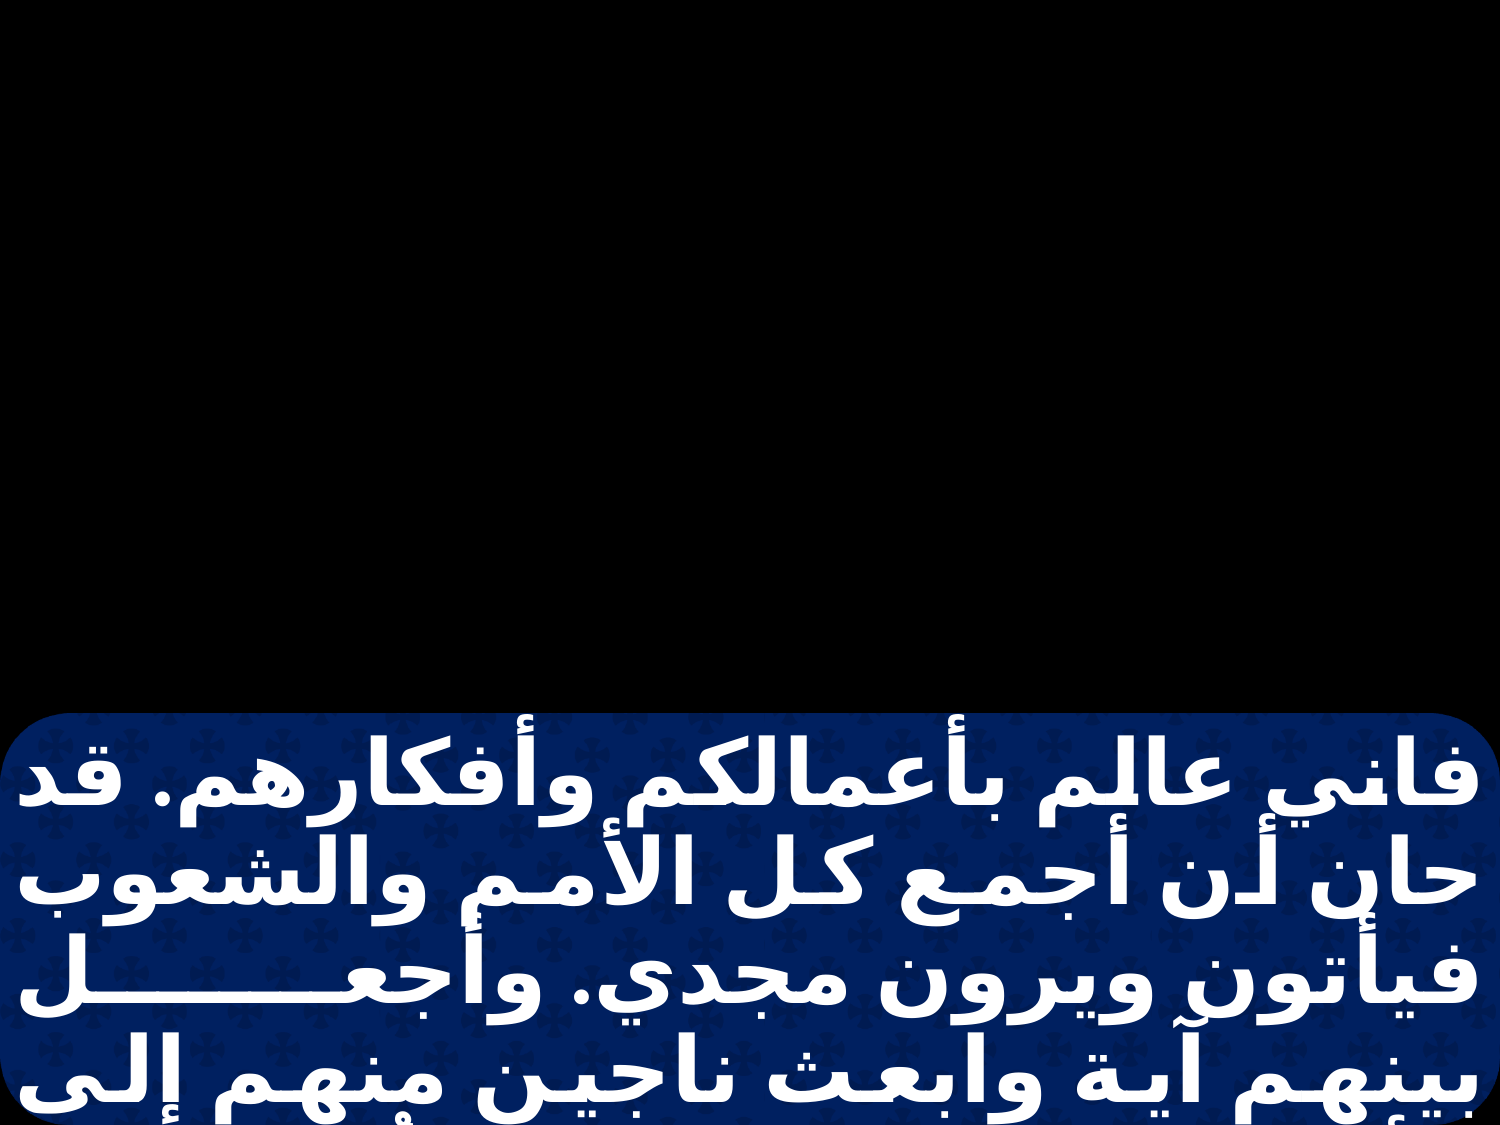

فاني عالم بأعمالكم وأفكارهم. قد حان أن أجمع كل الأمم والشعوب فيأتون ويرون مجدي. وأجعل بينهم آية وابعث ناجين منهم إلى الأمم إلى ترشيش وَفُول ولودَ النازعين في القوس إلى توبال وياوان إلى